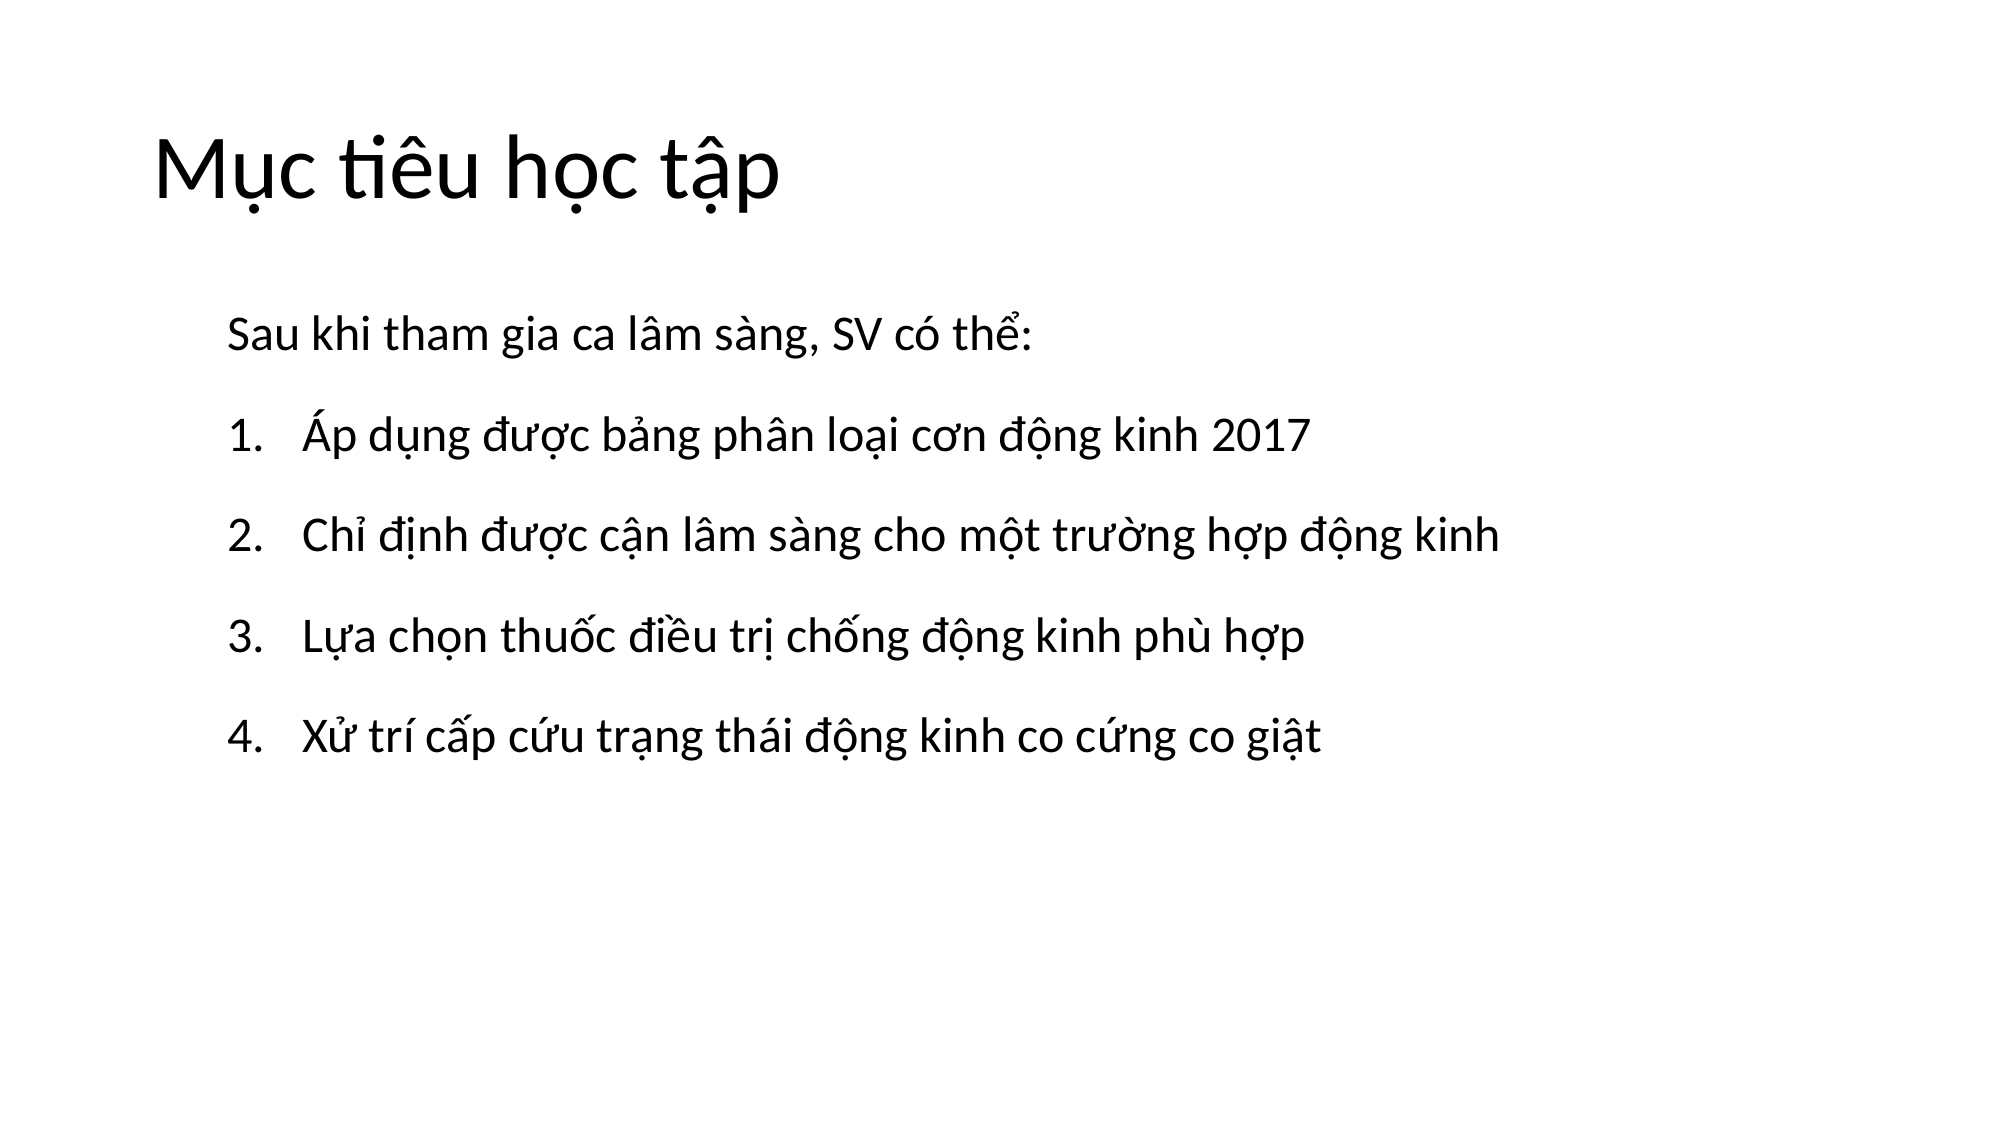

# Mục tiêu học tập
Sau khi tham gia ca lâm sàng, SV có thể:
Áp dụng được bảng phân loại cơn động kinh 2017
Chỉ định được cận lâm sàng cho một trường hợp động kinh
Lựa chọn thuốc điều trị chống động kinh phù hợp
Xử trí cấp cứu trạng thái động kinh co cứng co giật